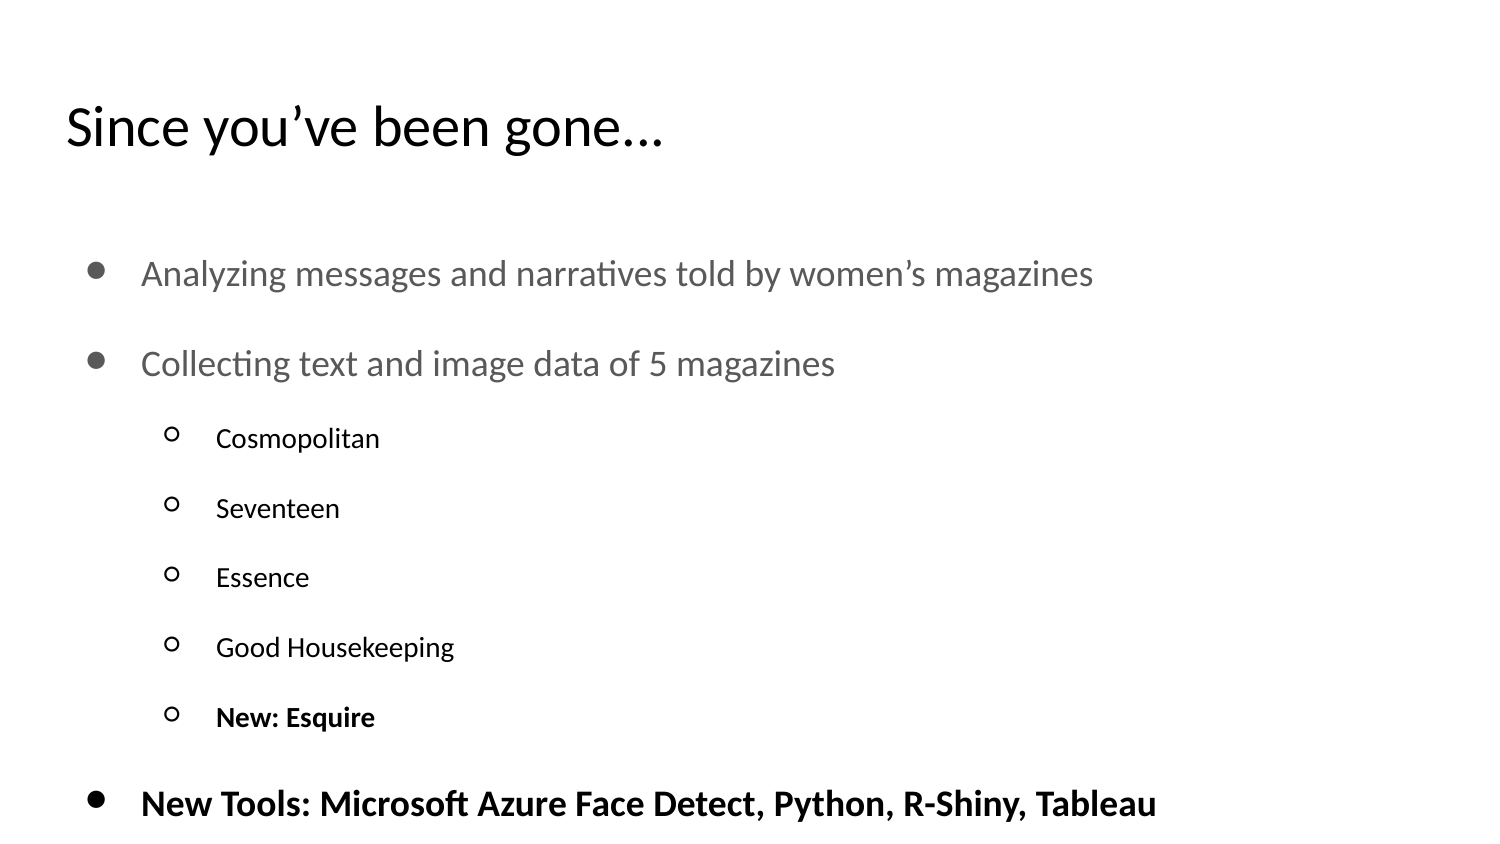

# Since you’ve been gone...
Analyzing messages and narratives told by women’s magazines
Collecting text and image data of 5 magazines
Cosmopolitan
Seventeen
Essence
Good Housekeeping
New: Esquire
New Tools: Microsoft Azure Face Detect, Python, R-Shiny, Tableau